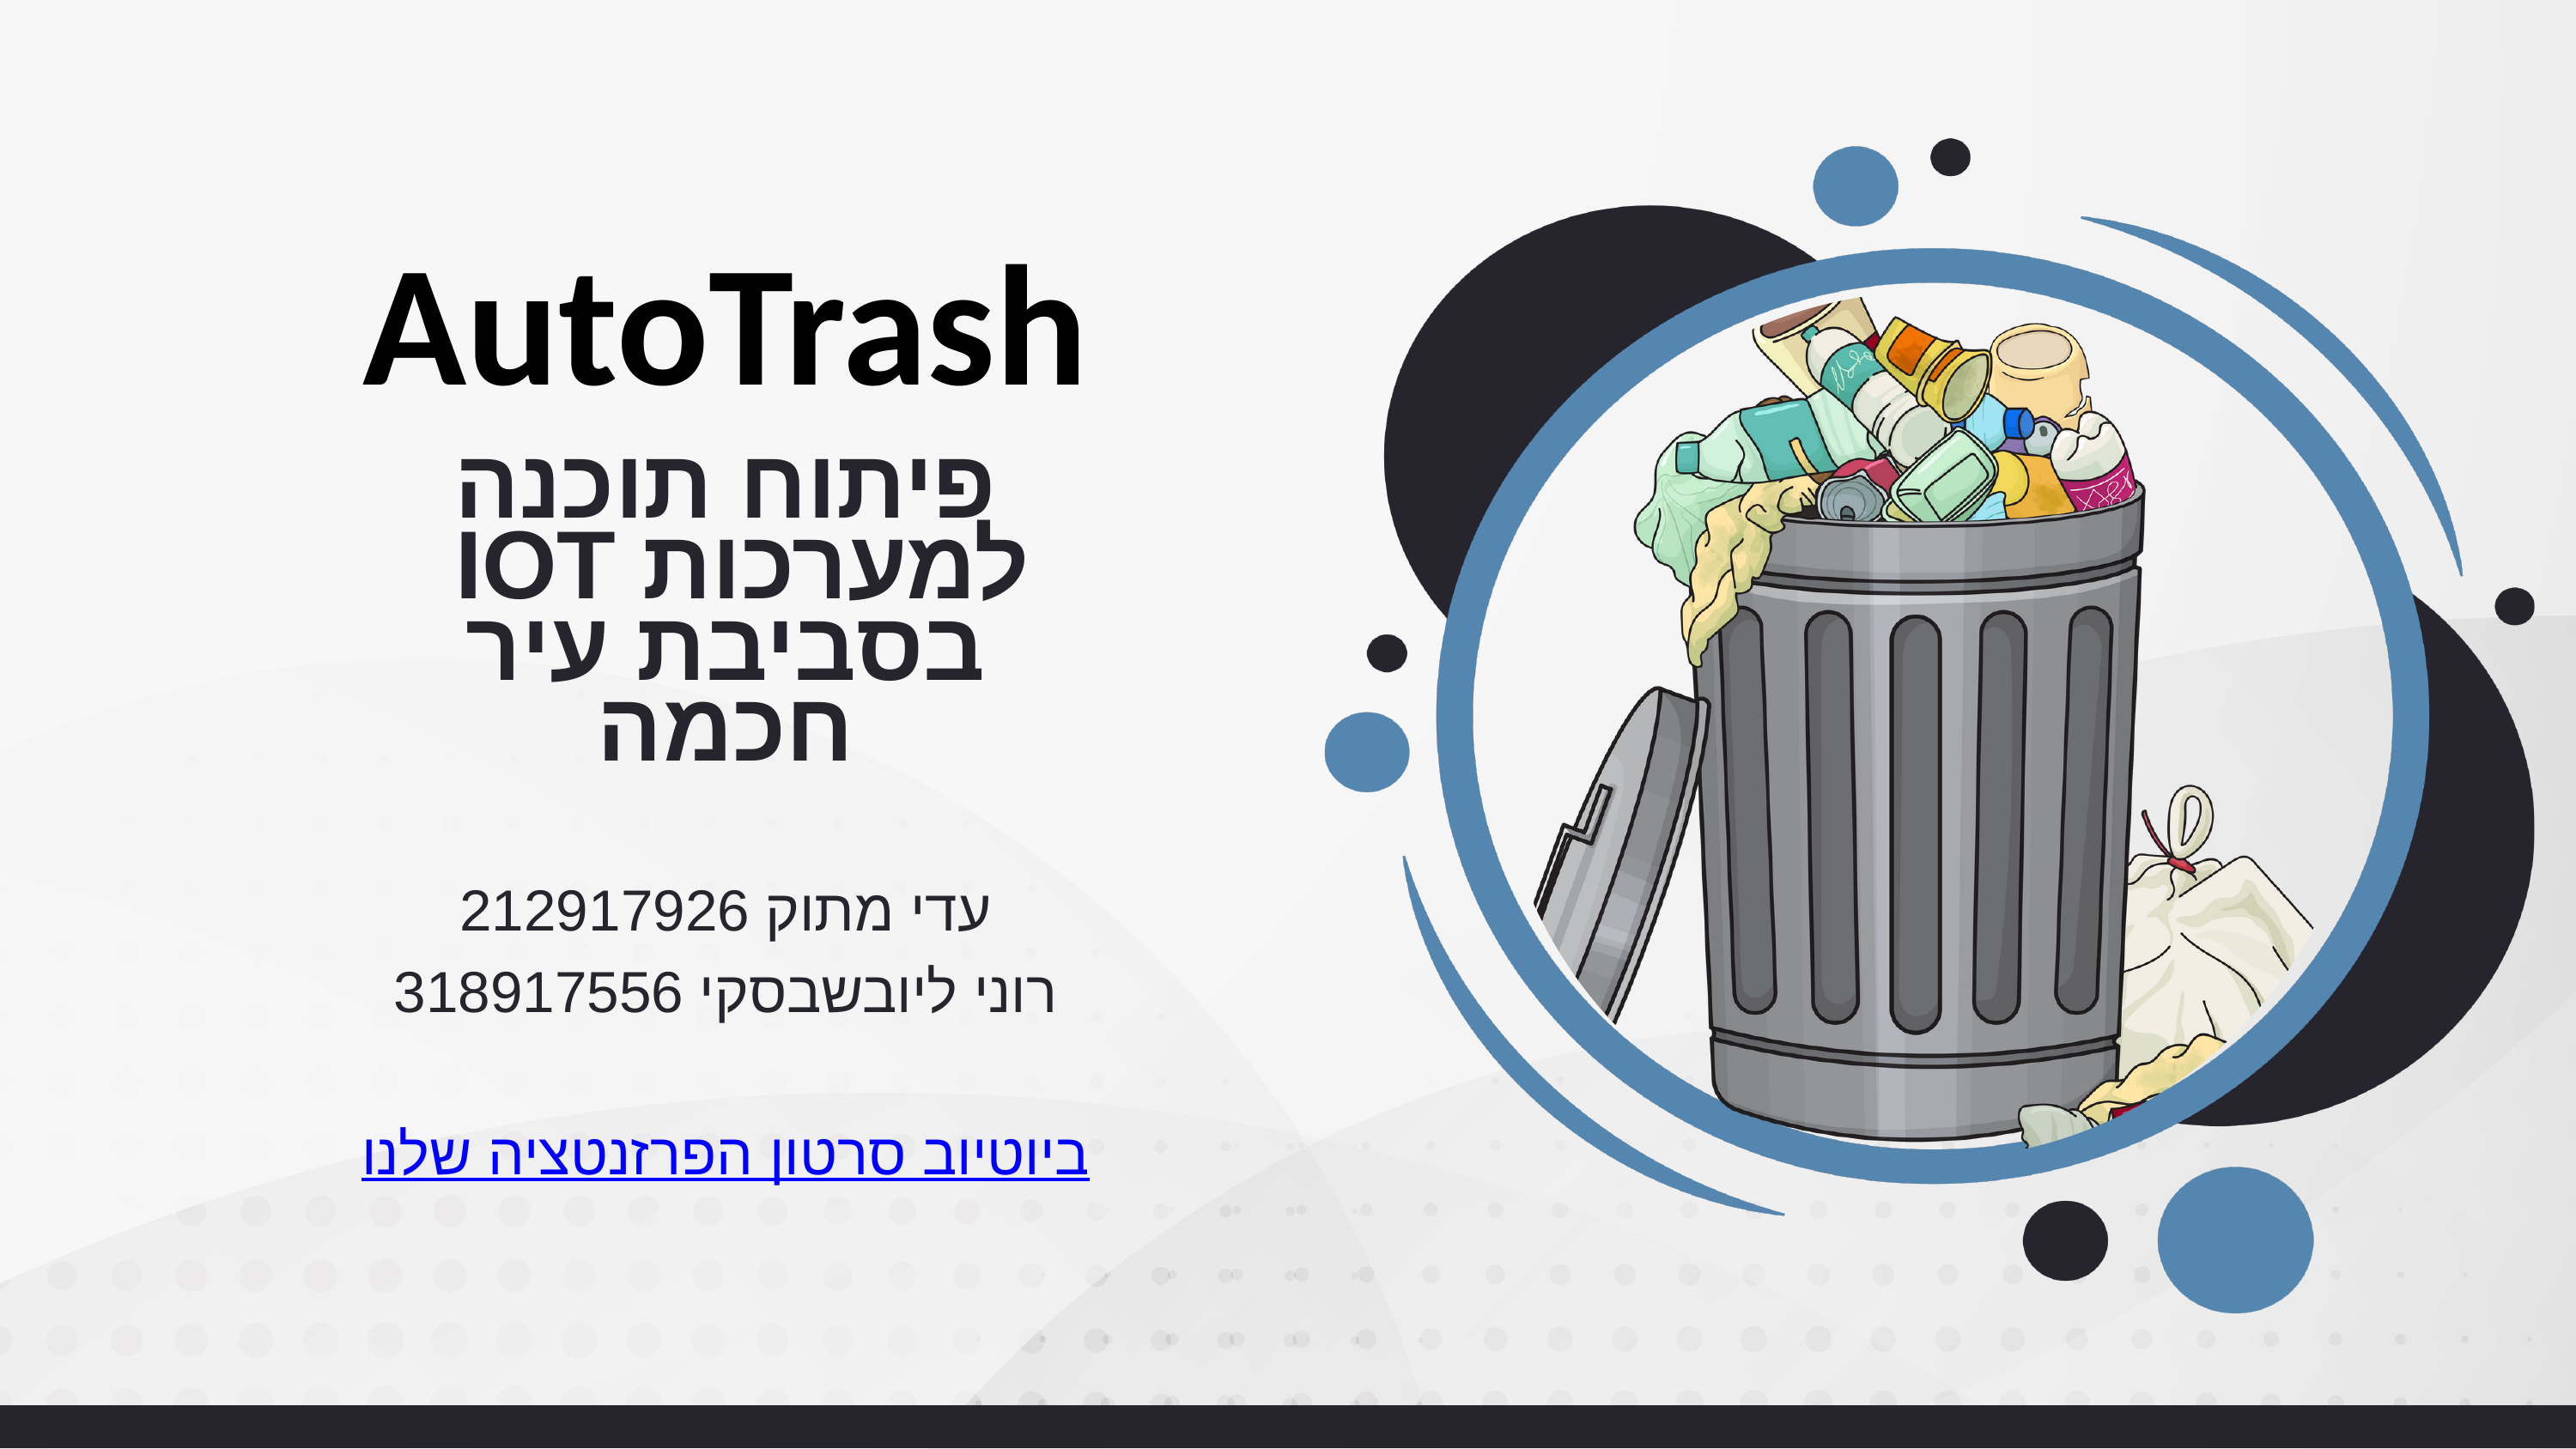

AutoTrash

פיתוח תוכנה למערכות IOT
בסביבת עיר חכמה

עדי מתוק 212917926
רוני ליובשבסקי 318917556

סרטון הפרזנטציה שלנו ביוטיוב